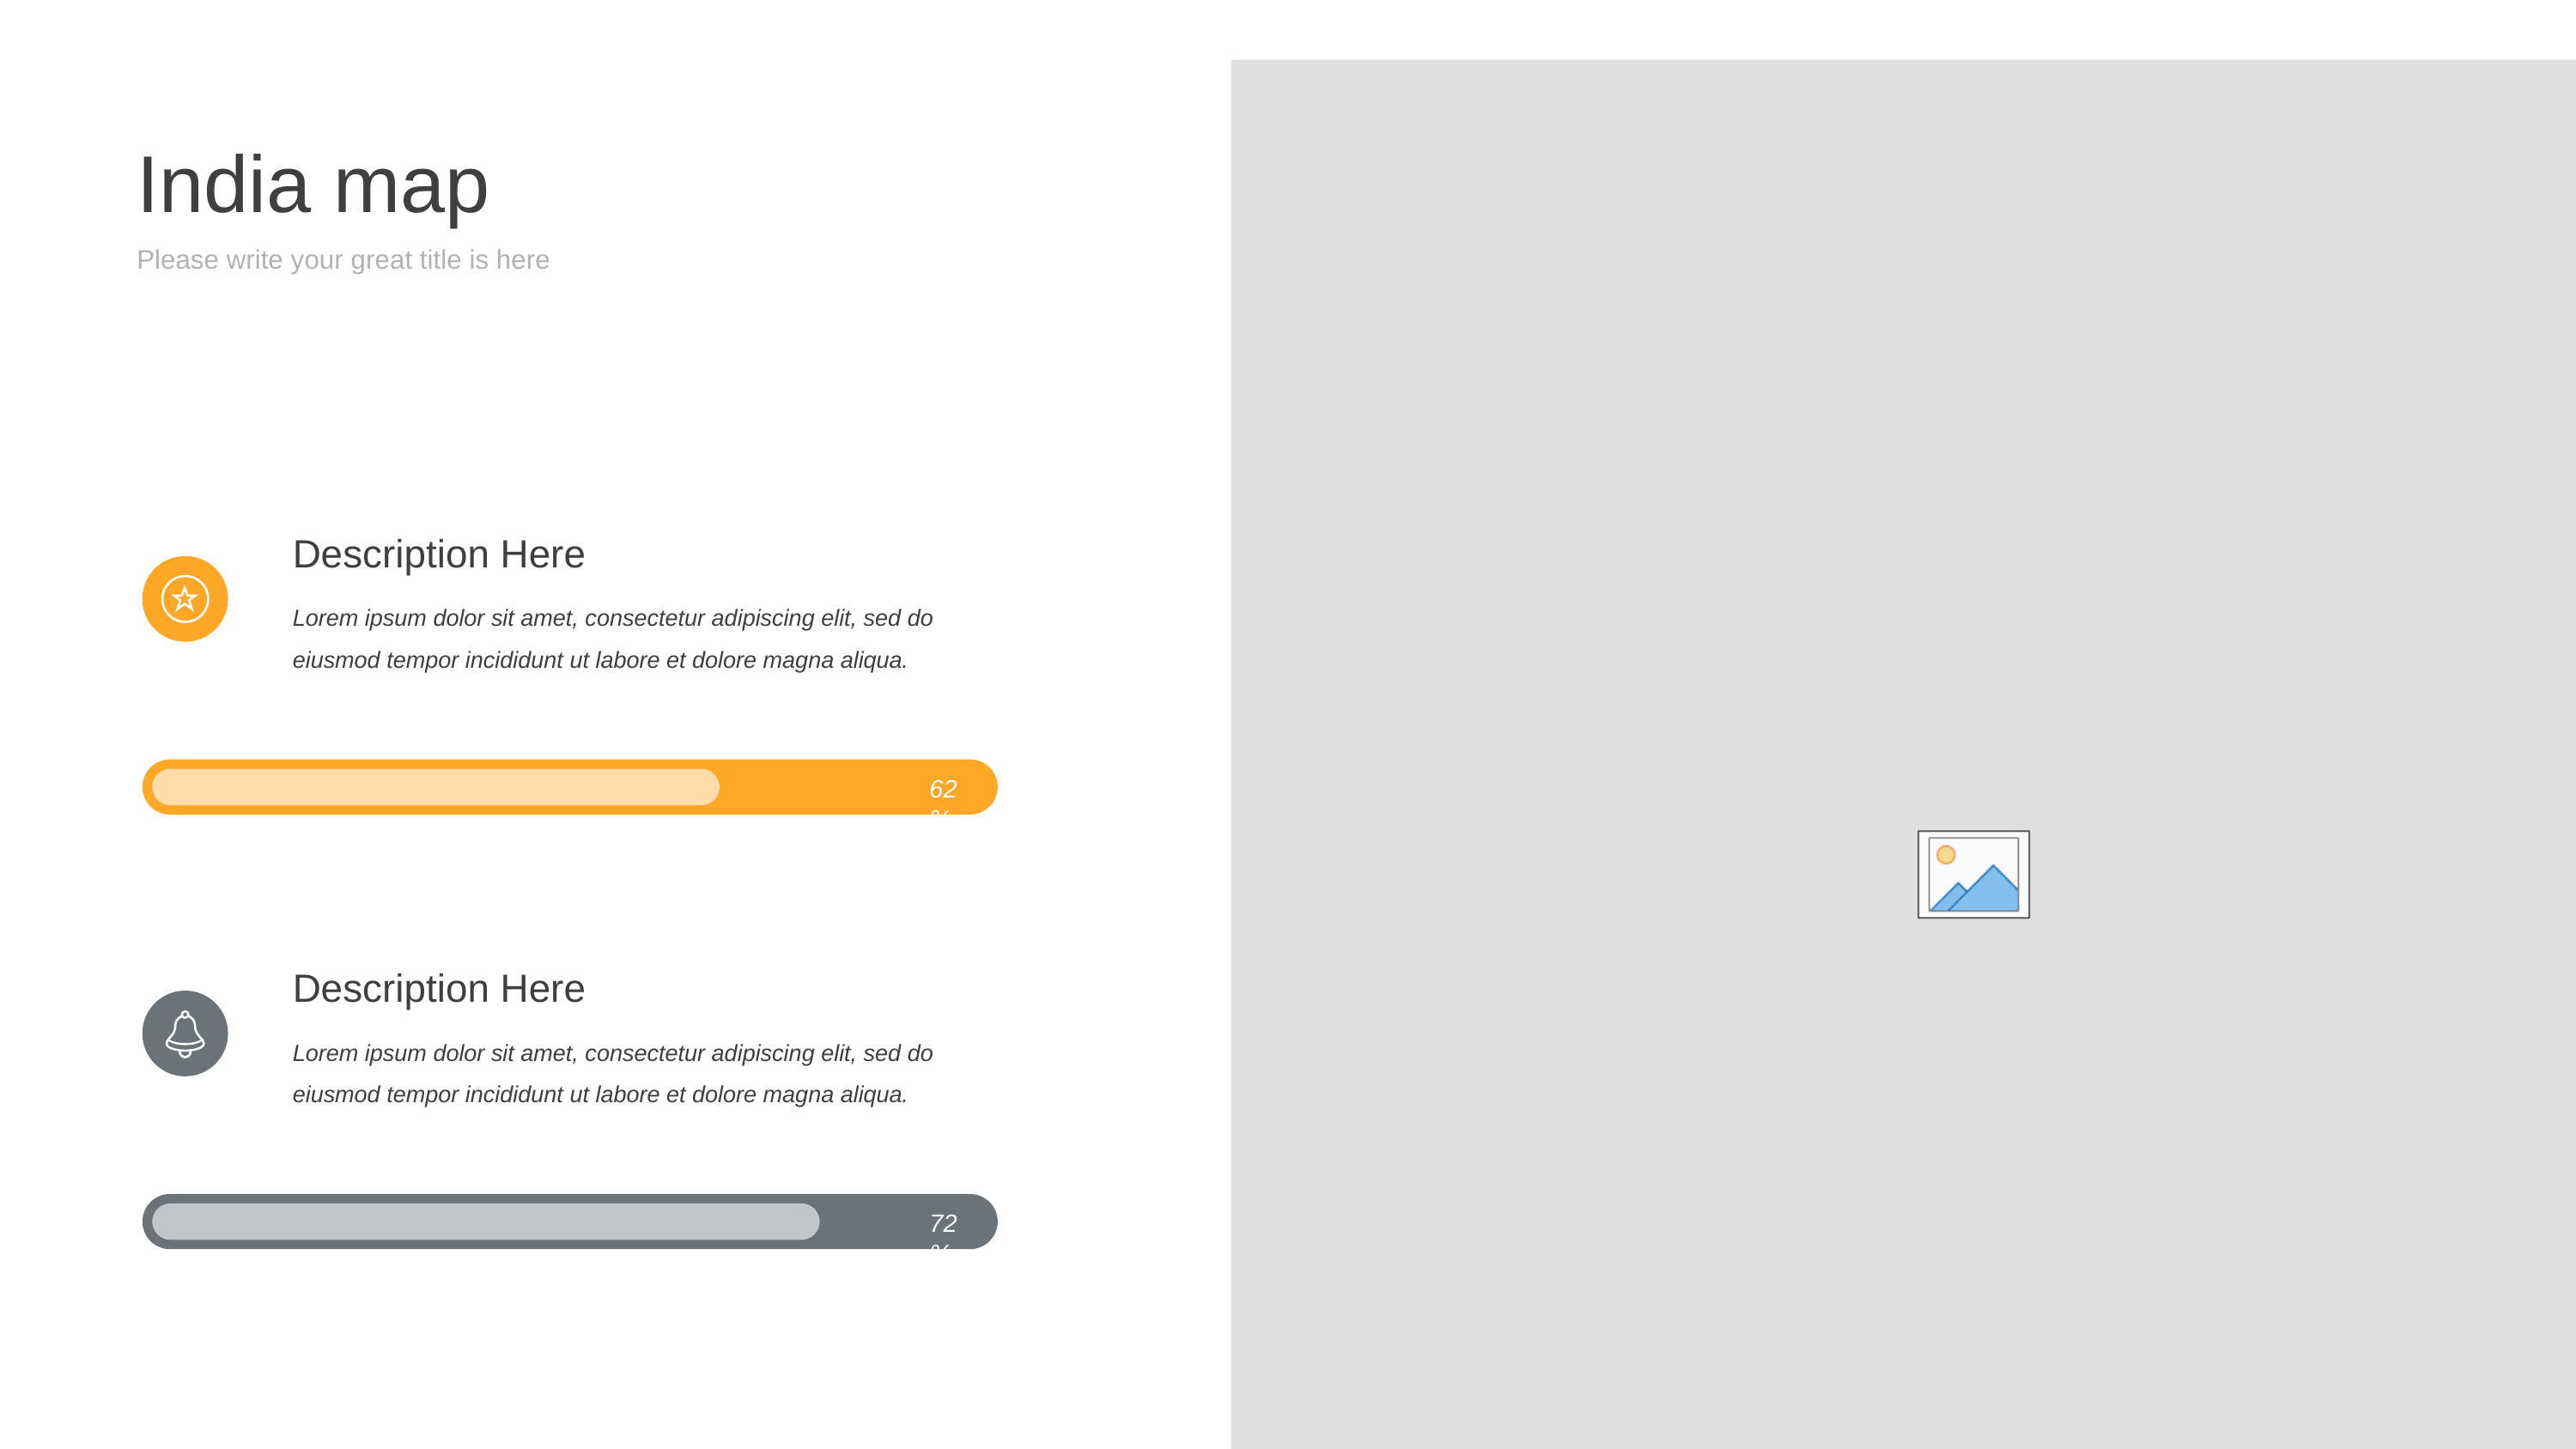

India map
Please write your great title is here
Description Here
Lorem ipsum dolor sit amet, consectetur adipiscing elit, sed do eiusmod tempor incididunt ut labore et dolore magna aliqua.

62%

Description Here
Lorem ipsum dolor sit amet, consectetur adipiscing elit, sed do eiusmod tempor incididunt ut labore et dolore magna aliqua.

72%